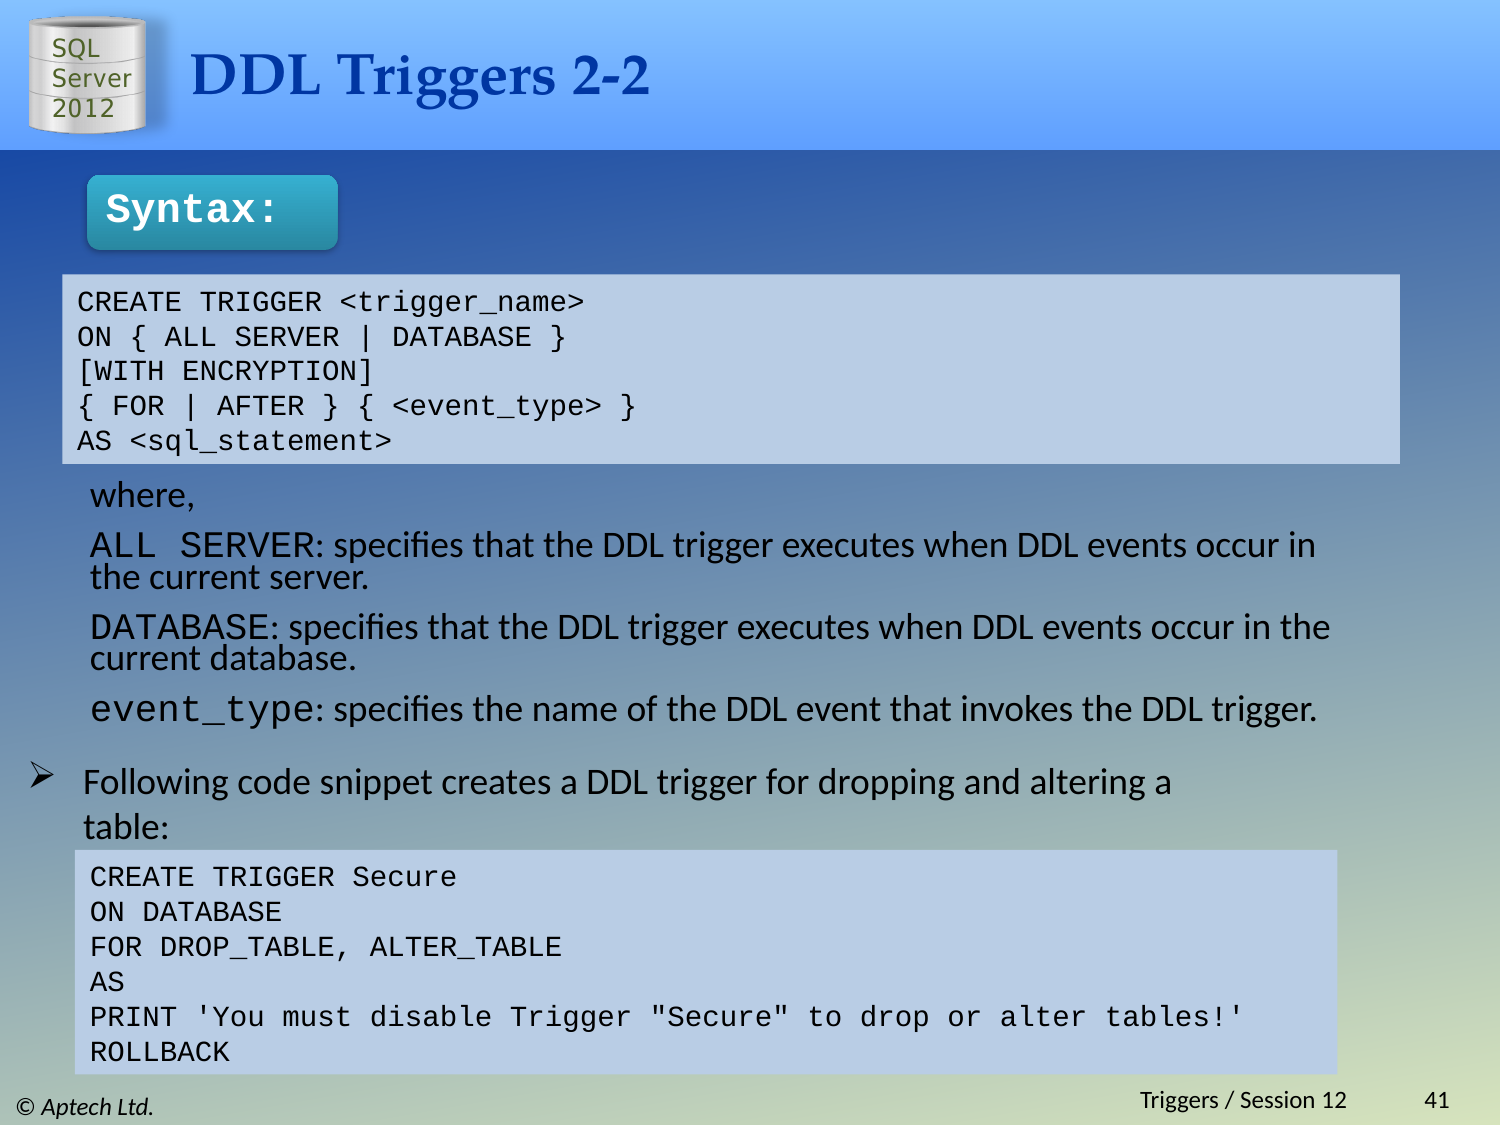

# DDL Triggers 2-2
Syntax:
CREATE TRIGGER <trigger_name>
ON { ALL SERVER | DATABASE }
[WITH ENCRYPTION]
{ FOR | AFTER } { <event_type> }
AS <sql_statement>
where,
ALL SERVER: specifies that the DDL trigger executes when DDL events occur in the current server.
DATABASE: specifies that the DDL trigger executes when DDL events occur in the current database.
event_type: specifies the name of the DDL event that invokes the DDL trigger.
Following code snippet creates a DDL trigger for dropping and altering a table:
CREATE TRIGGER Secure
ON DATABASE
FOR DROP_TABLE, ALTER_TABLE
AS
PRINT 'You must disable Trigger "Secure" to drop or alter tables!'
ROLLBACK
Triggers / Session 12
41